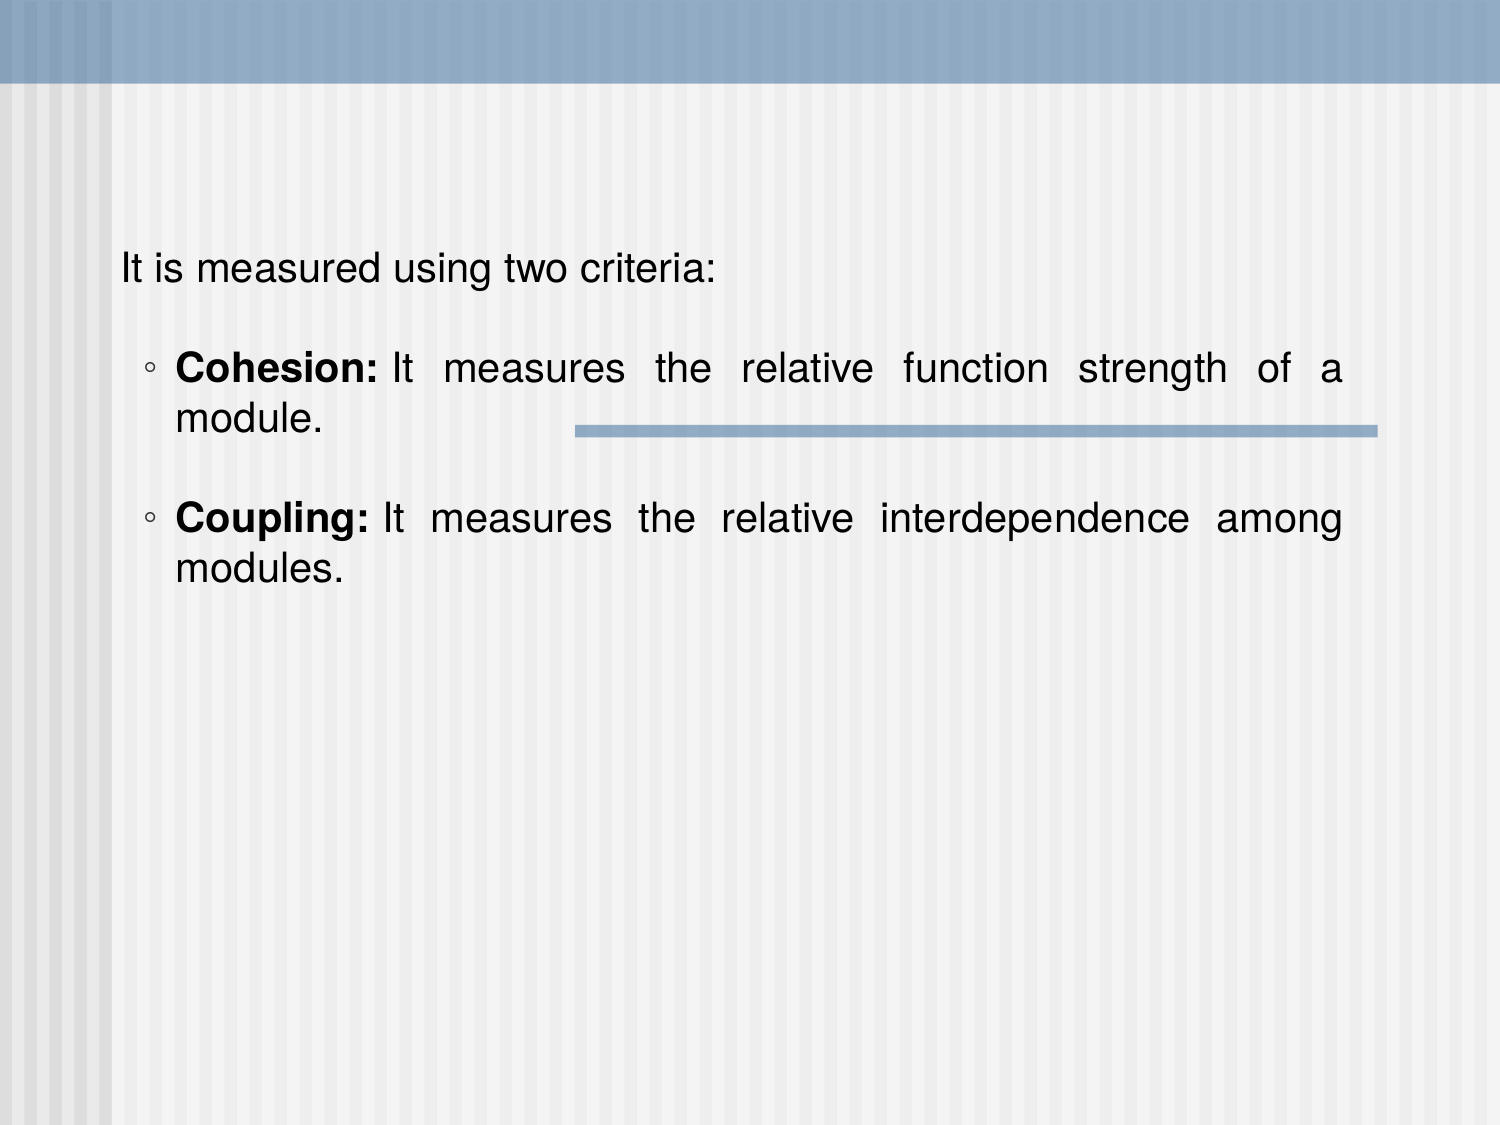

It is measured using two criteria:

Cohesion: It measures the relative function strength of a module.
Coupling: It measures the relative interdependence among modules.
77